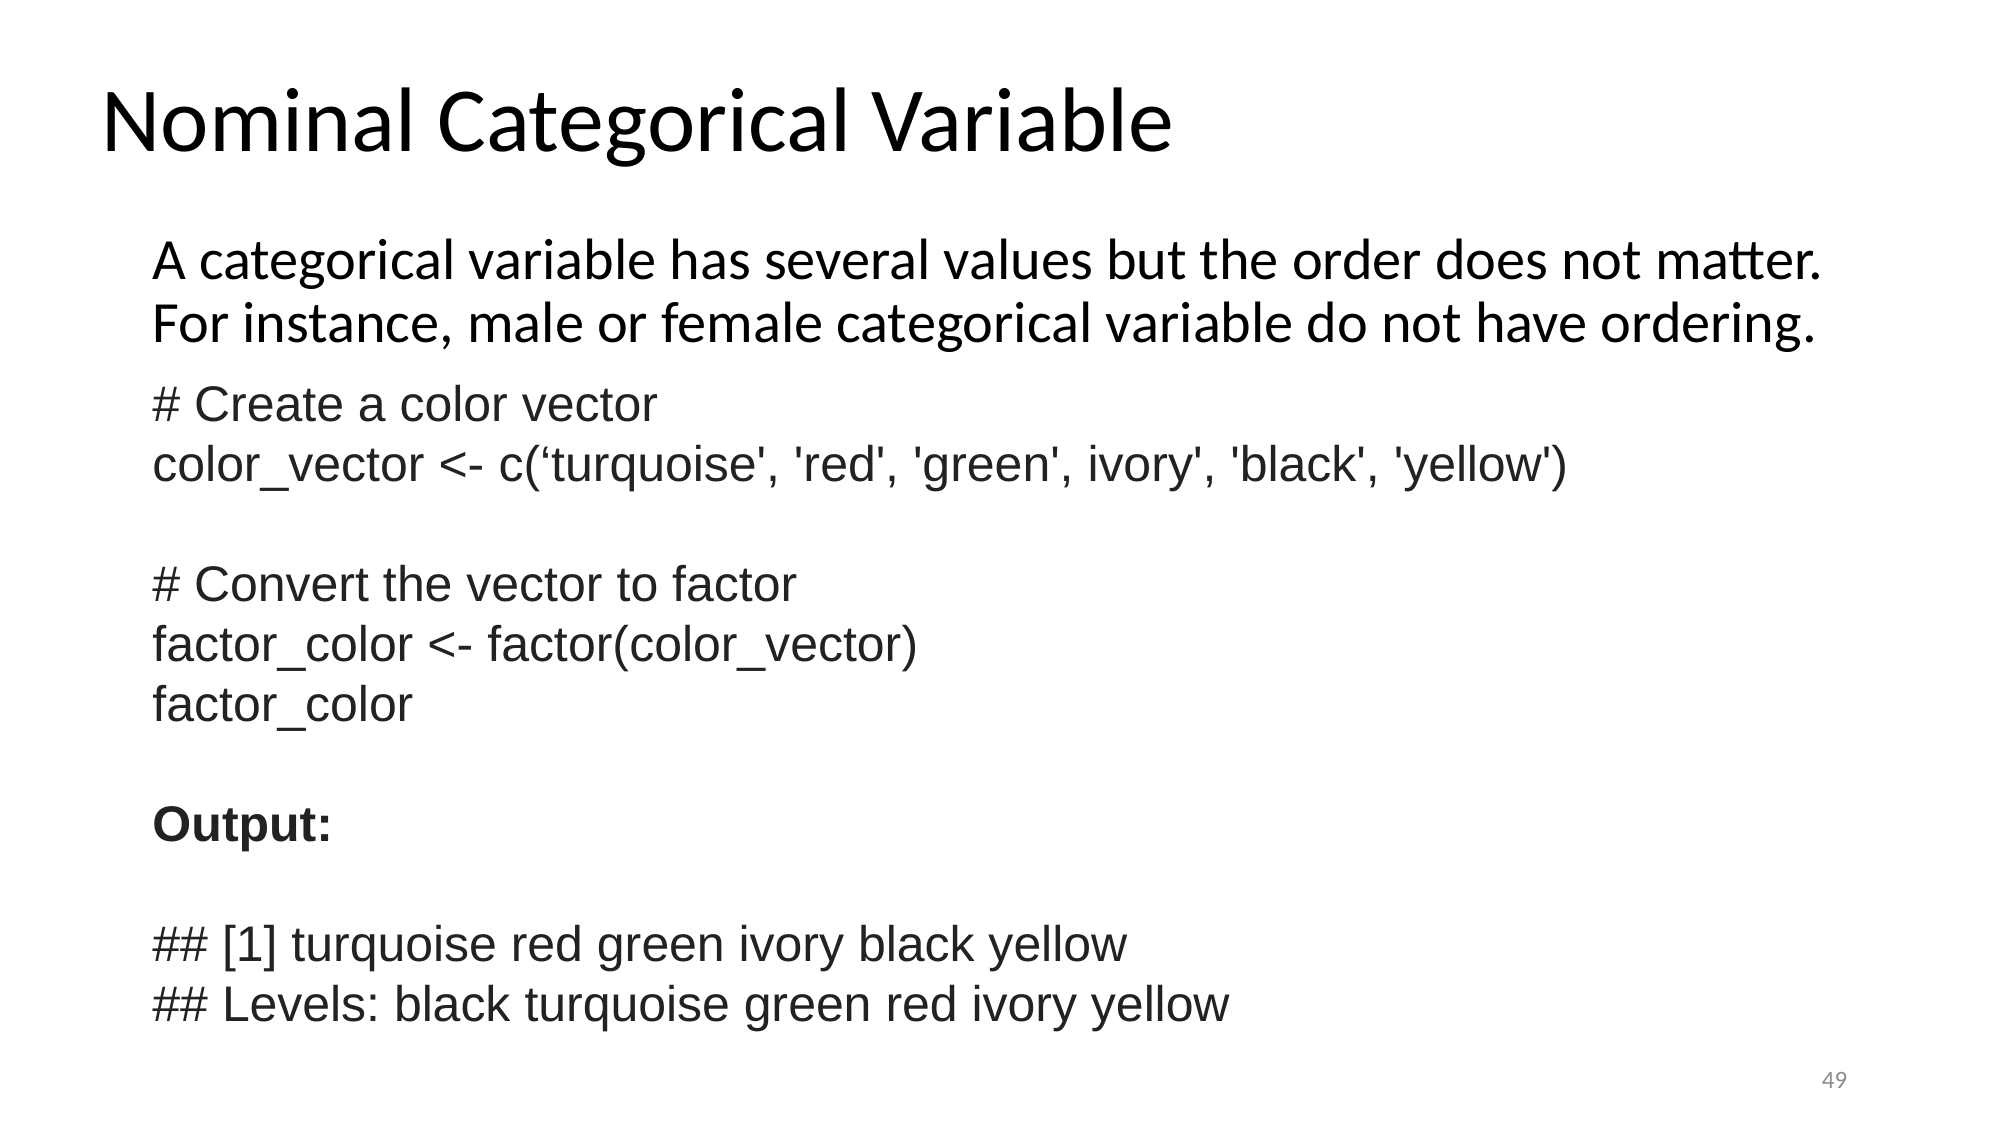

# Nominal Categorical Variable
A categorical variable has several values but the order does not matter. For instance, male or female categorical variable do not have ordering.

# Create a color vector
color_vector <- c(‘turquoise', 'red', 'green', ivory', 'black', 'yellow')

# Convert the vector to factor
factor_color <- factor(color_vector)
factor_color

Output:

## [1] turquoise red green ivory black yellow
## Levels: black turquoise green red ivory yellow
49